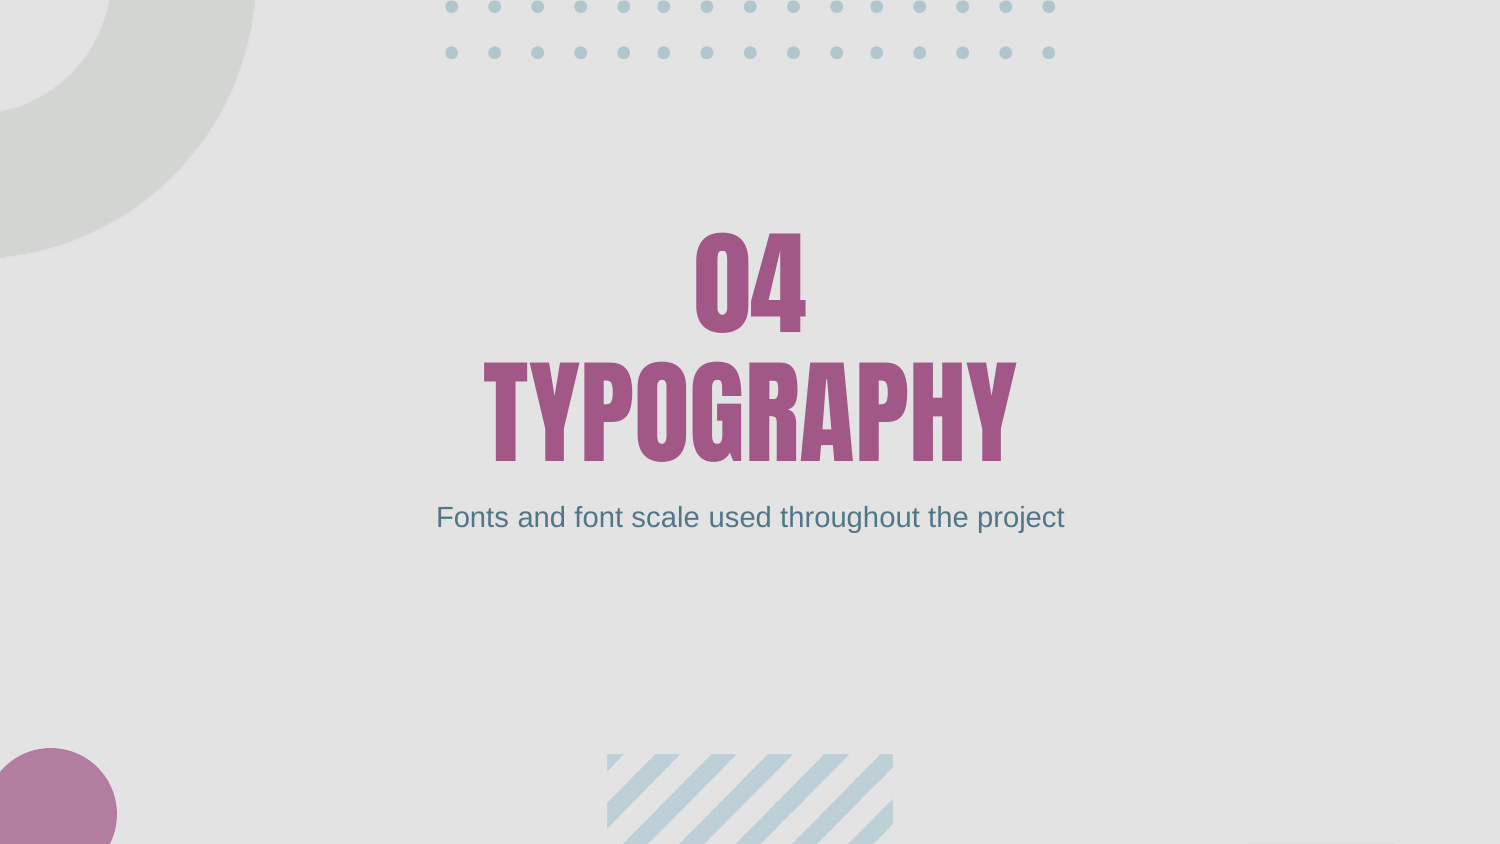

04
# TYPOGRAPHY
Fonts and font scale used throughout the project